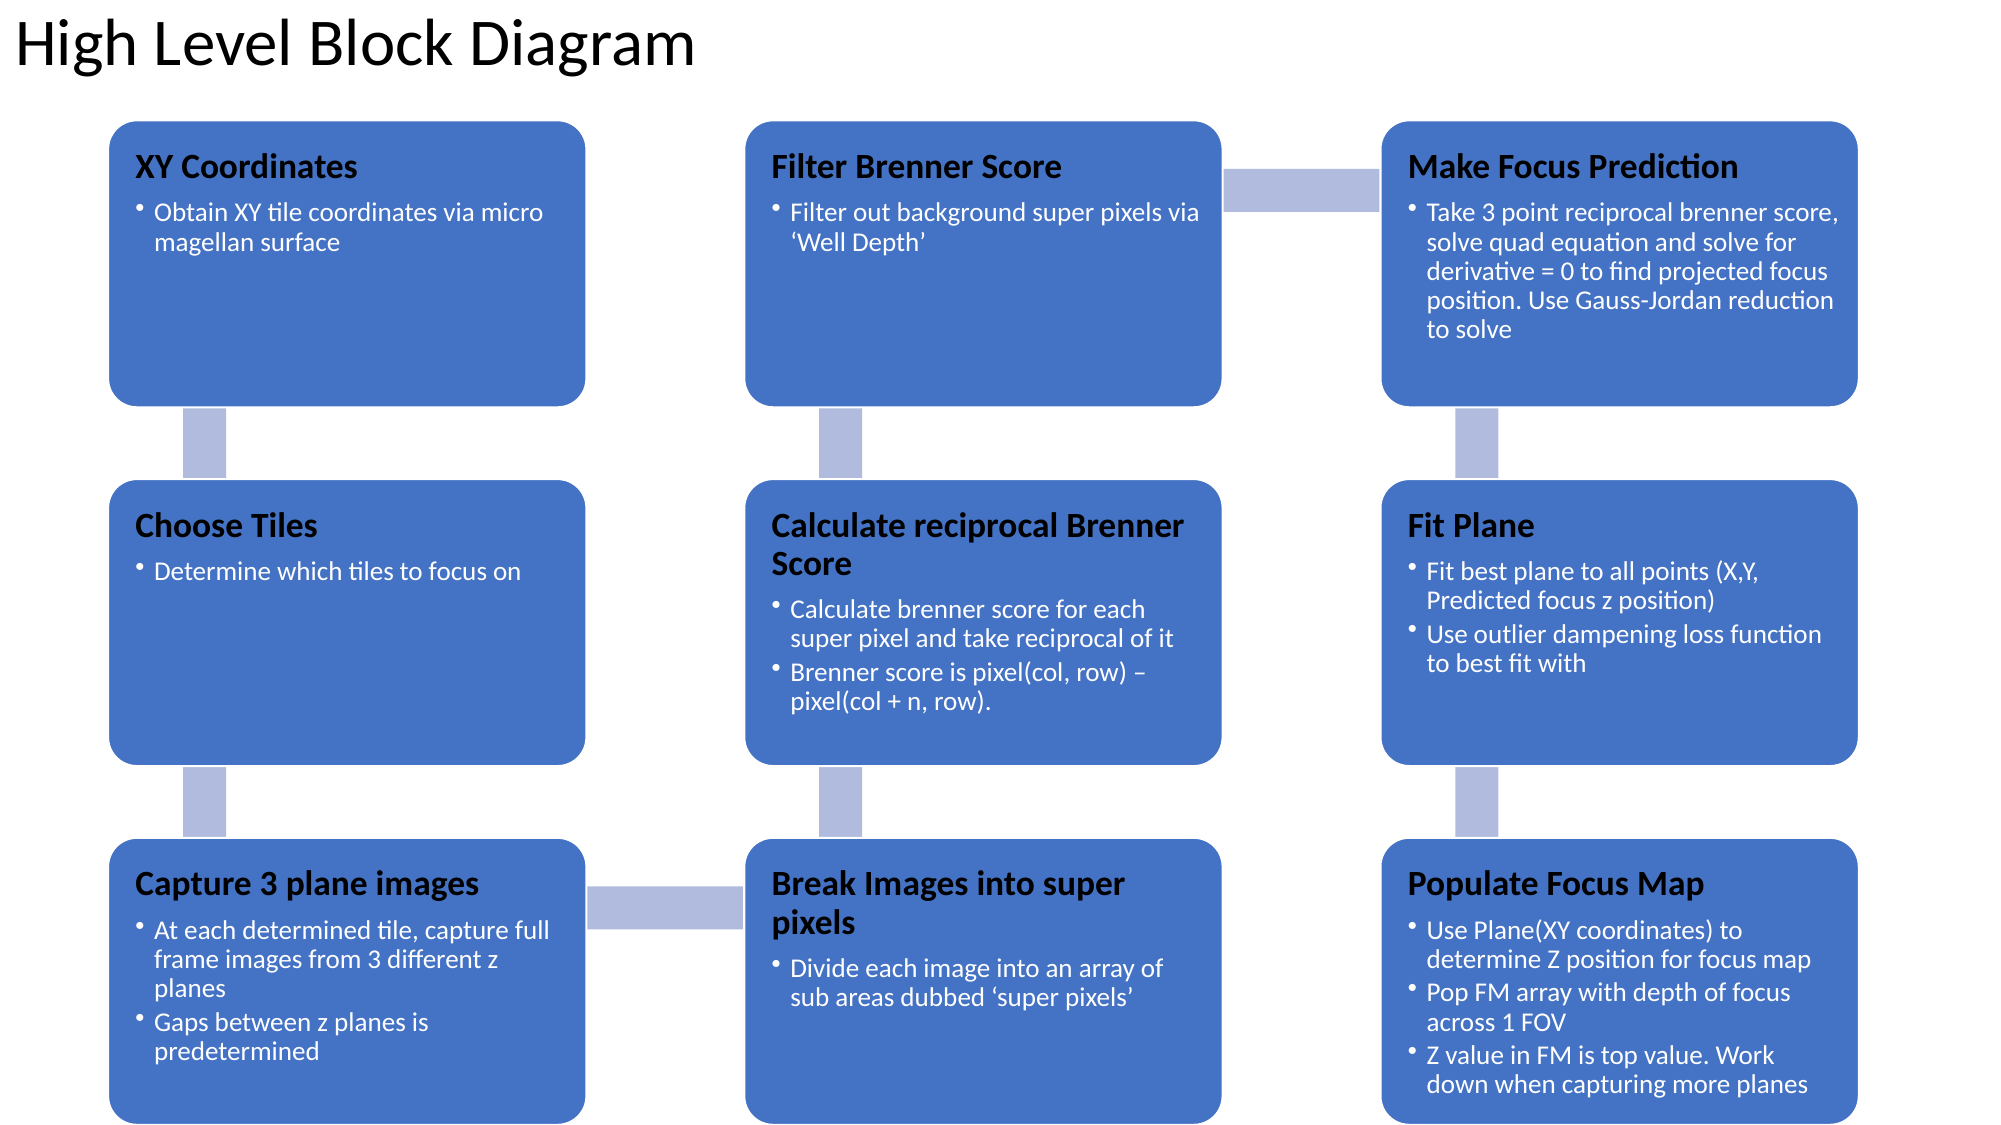

# High Level Block Diagram
XY Coordinates
Obtain XY tile coordinates via micro magellan surface
Choose Tiles
Determine which tiles to focus on
Capture 3 plane images
At each determined tile, capture full frame images from 3 different z planes
Gaps between z planes is predetermined
Break Images into super pixels
Divide each image into an array of sub areas dubbed ‘super pixels’
Calculate reciprocal Brenner Score
Calculate brenner score for each super pixel and take reciprocal of it
Brenner score is pixel(col, row) – pixel(col + n, row).
Filter Brenner Score
Filter out background super pixels via ‘Well Depth’
Make Focus Prediction
Take 3 point reciprocal brenner score, solve quad equation and solve for derivative = 0 to find projected focus position. Use Gauss-Jordan reduction to solve
Fit Plane
Fit best plane to all points (X,Y, Predicted focus z position)
Use outlier dampening loss function to best fit with
Populate Focus Map
Use Plane(XY coordinates) to determine Z position for focus map
Pop FM array with depth of focus across 1 FOV
Z value in FM is top value. Work down when capturing more planes